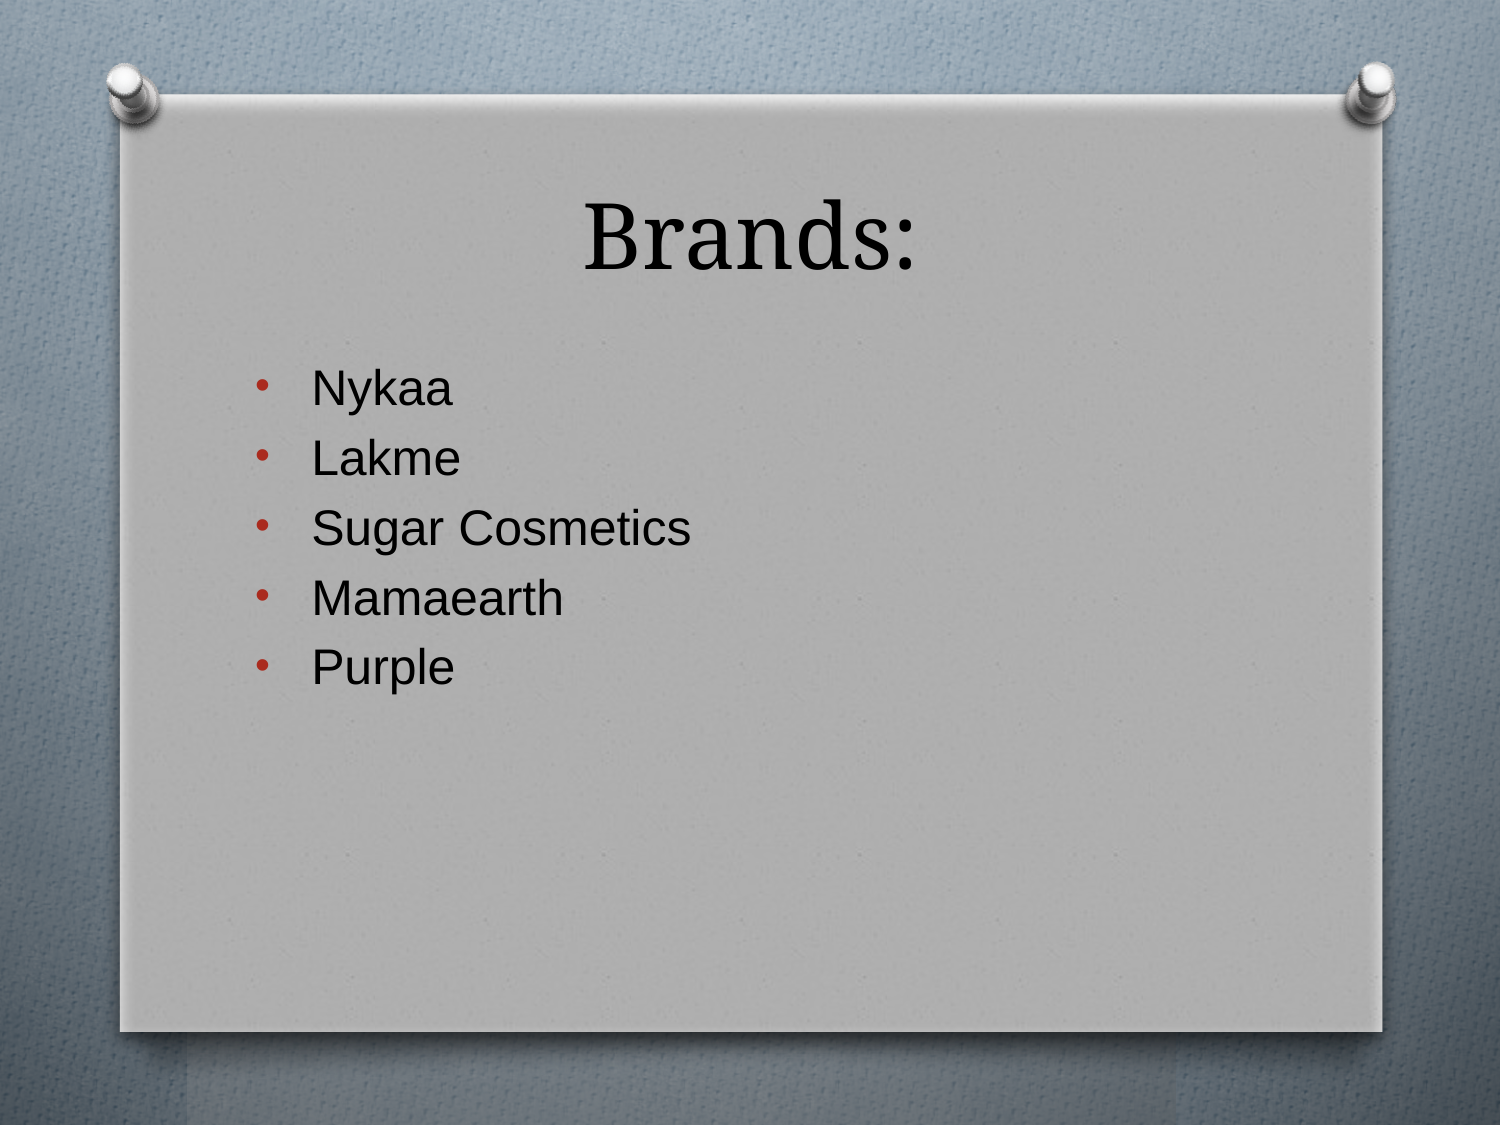

# Brands:
Nykaa
Lakme
Sugar Cosmetics
Mamaearth
Purple